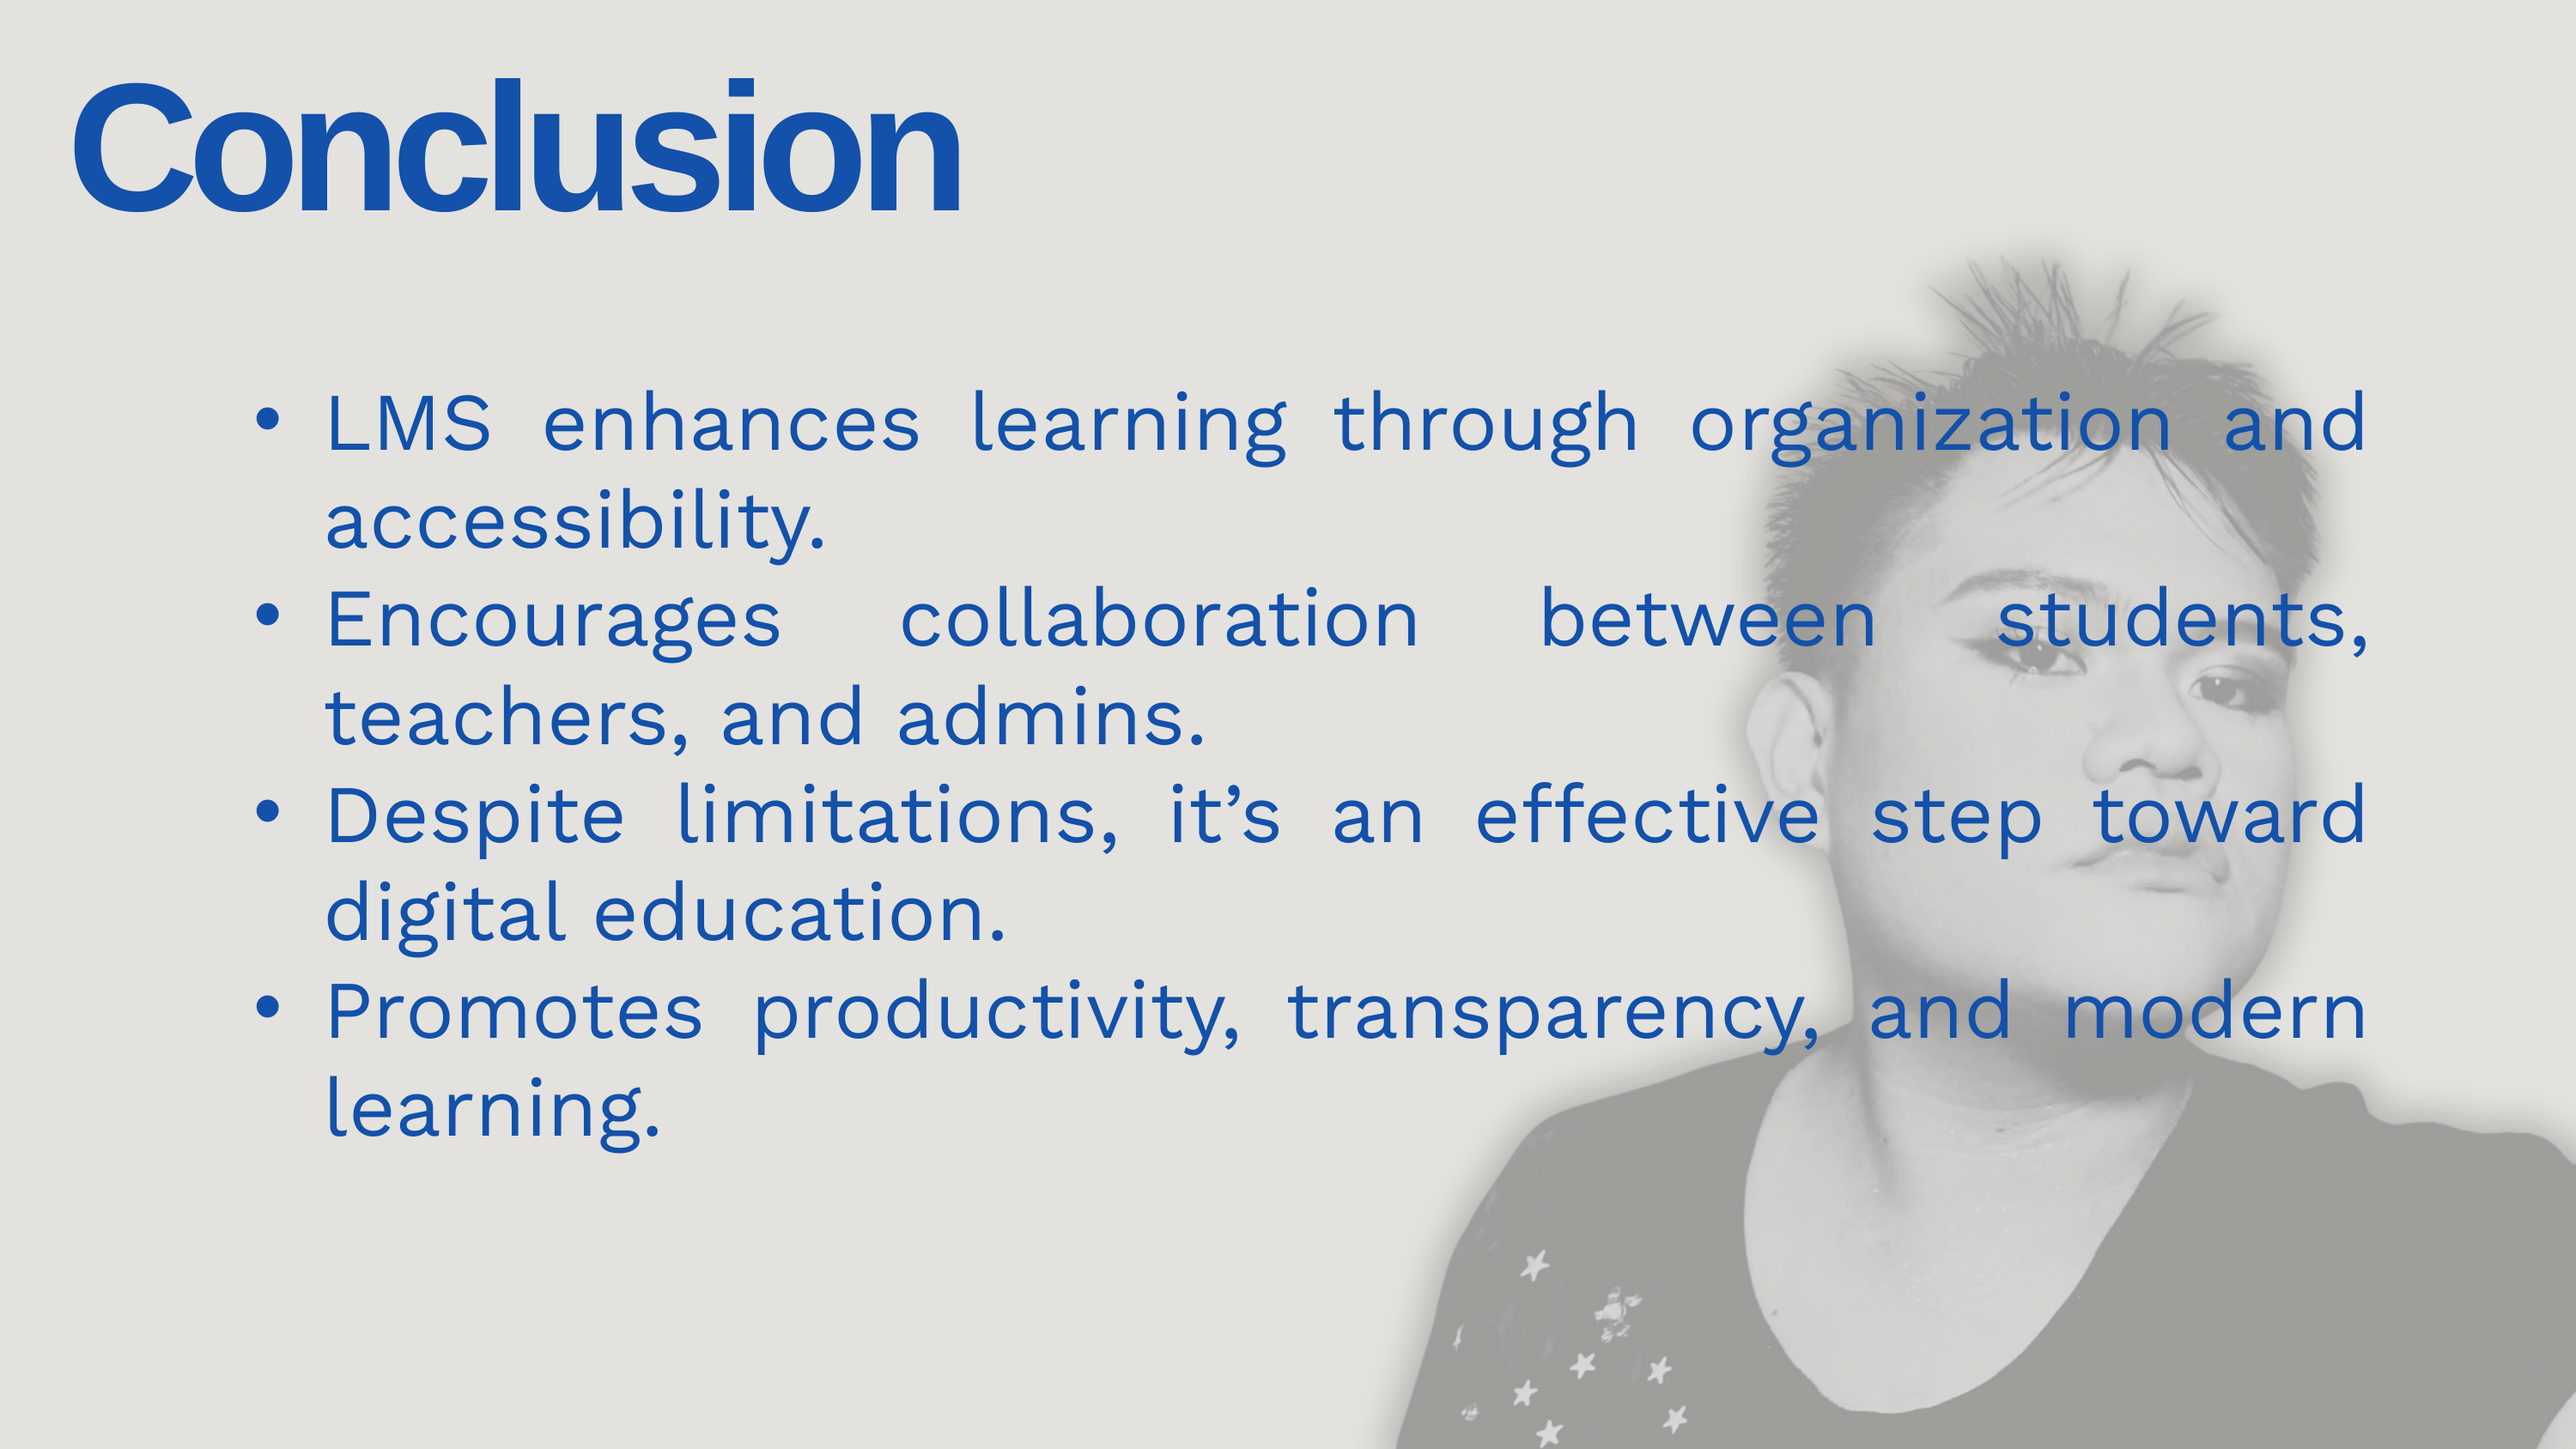

Conclusion

LMS enhances learning through organization and accessibility.
Encourages collaboration between students, teachers, and admins.
Despite limitations, it’s an effective step toward digital education.
Promotes productivity, transparency, and modern learning.